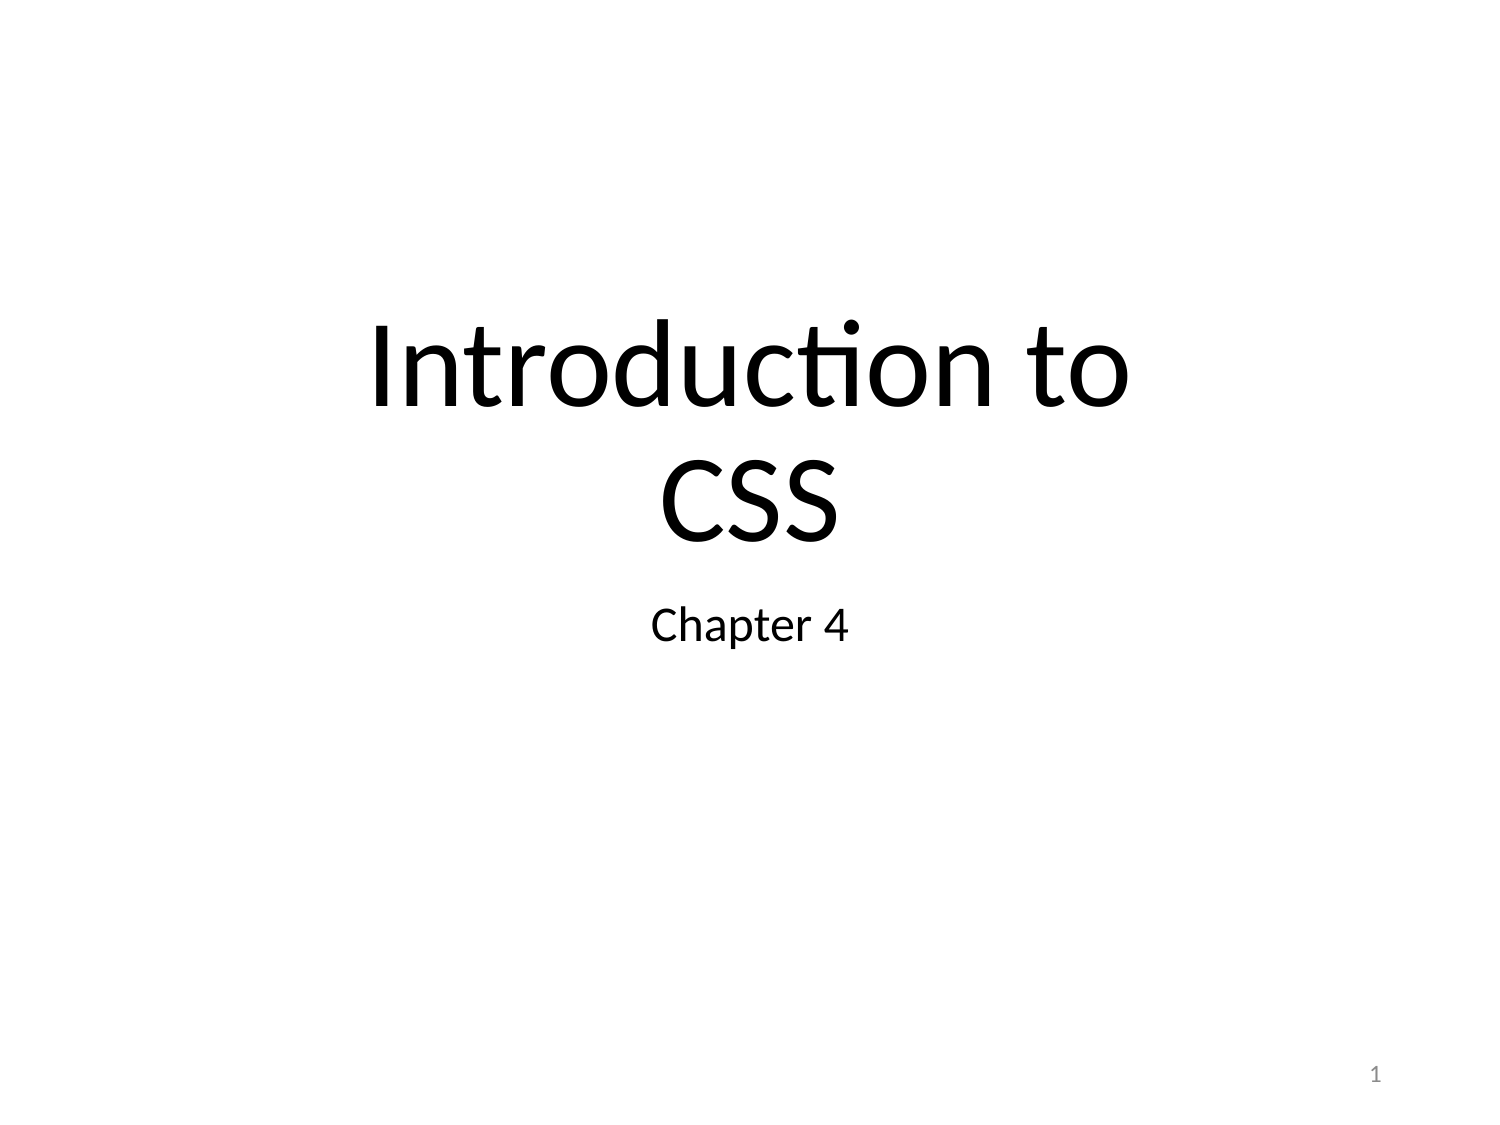

# Introduction to CSS
Chapter 4
1